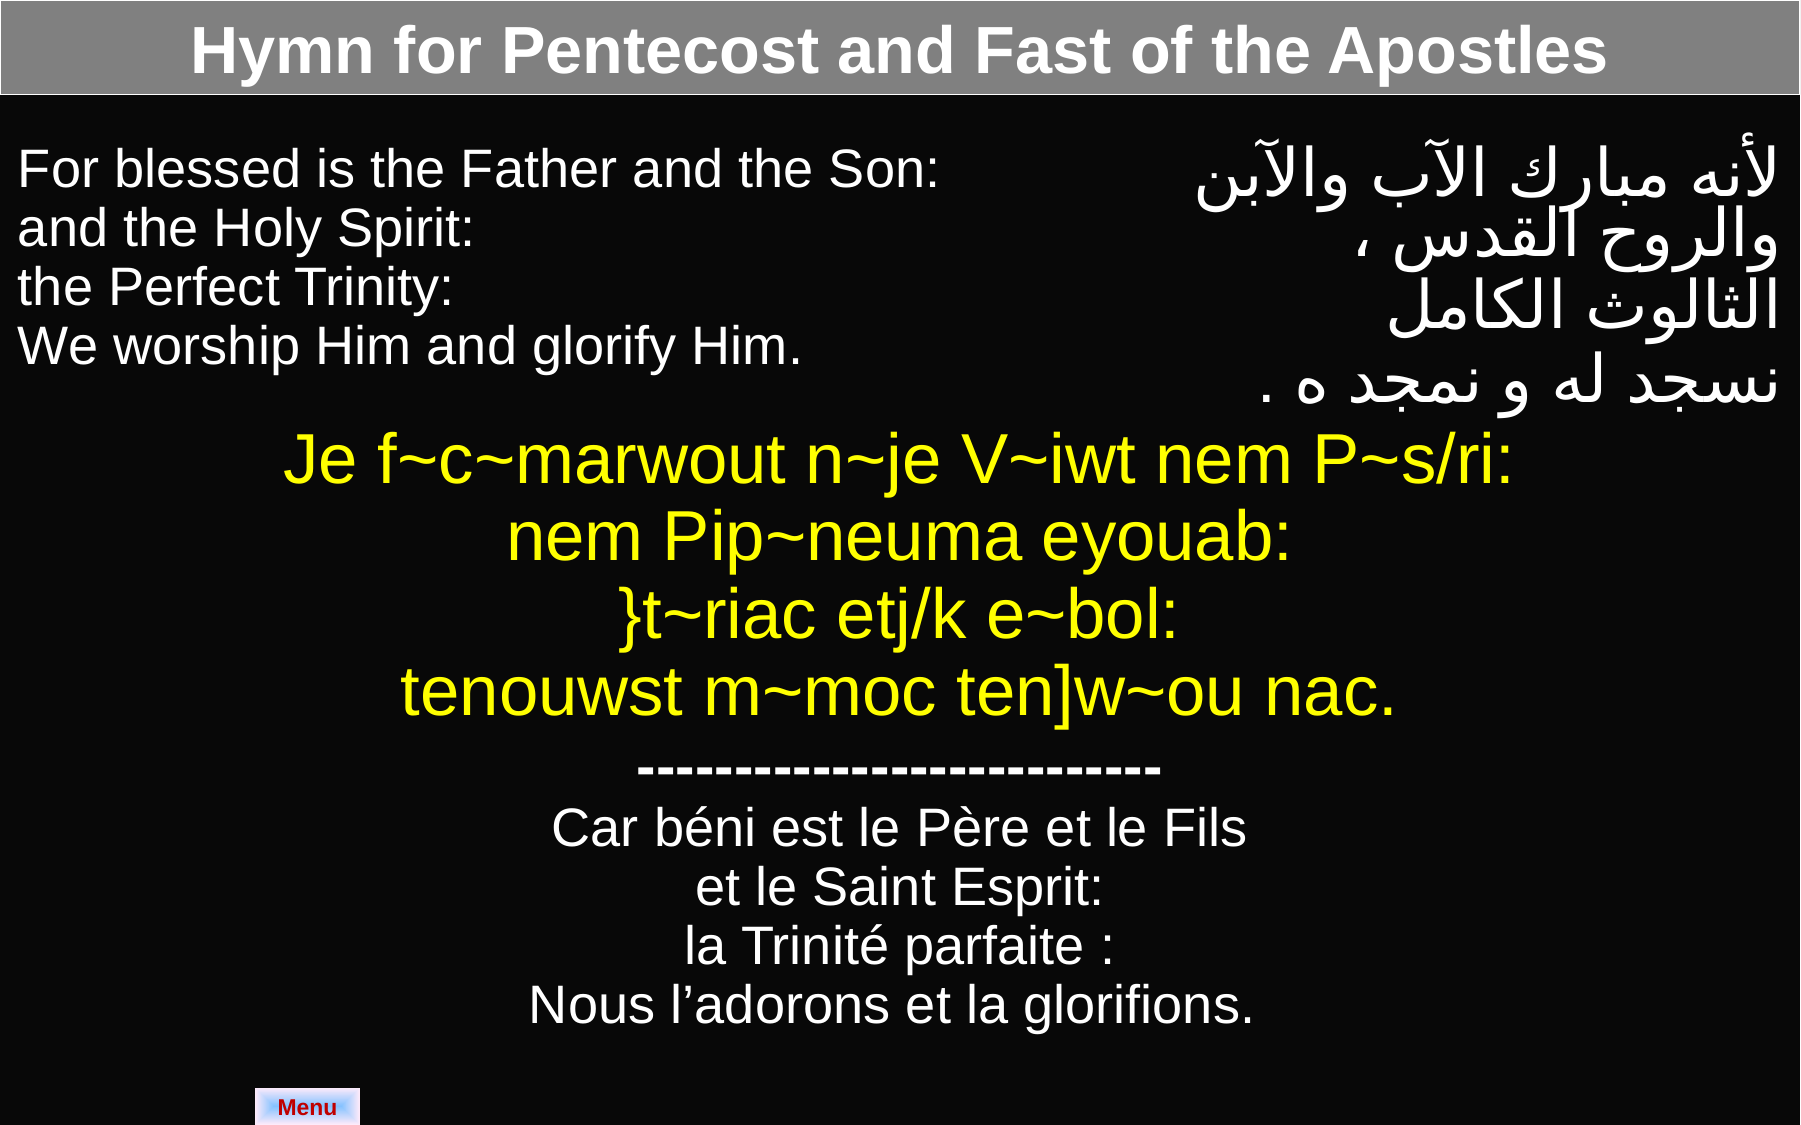

Hymn for Pentecost and Fast of the Apostles
| For blessed is the Father and the Son: and the Holy Spirit: the Perfect Trinity: We worship Him and glorify Him. | لأنه مبارك الآب والآبن والروح القدس ، الثالوث الكامل نسجد له و نمجد ه . |
| --- | --- |
| Je f~c~marwout n~je V~iwt nem P~s/ri: nem Pip~neuma eyouab: }t~riac etj/k e~bol: tenouwst m~moc ten]w~ou nac. |  |
| --------------------------- Car béni est le Père et le Fils et le Saint Esprit: la Trinité parfaite : Nous l’adorons et la glorifions. |  |

Menu